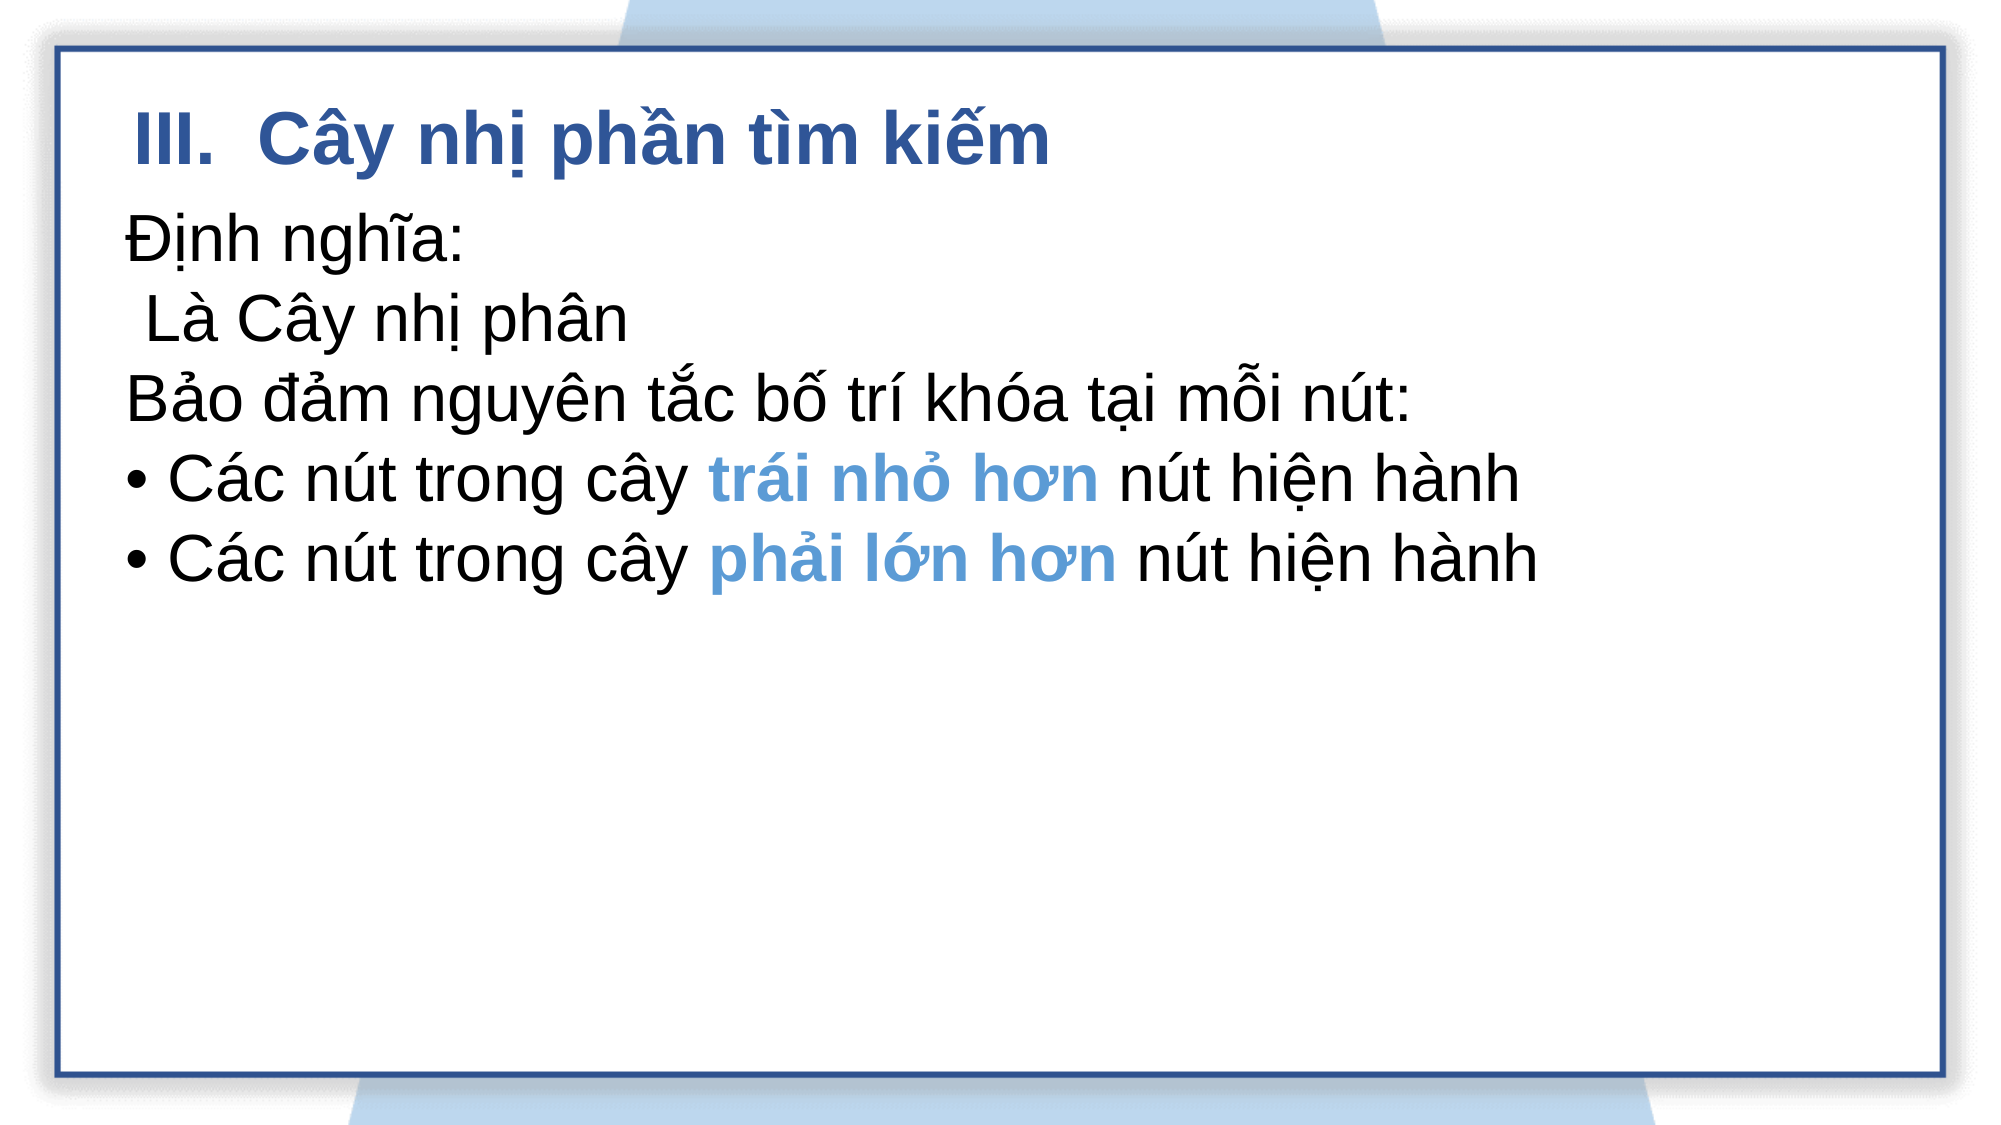

III.  Cây nhị phần tìm kiếm
Định nghĩa:
 Là Cây nhị phân
Bảo đảm nguyên tắc bố trí khóa tại mỗi nút:
• Các nút trong cây trái nhỏ hơn nút hiện hành
• Các nút trong cây phải lớn hơn nút hiện hành